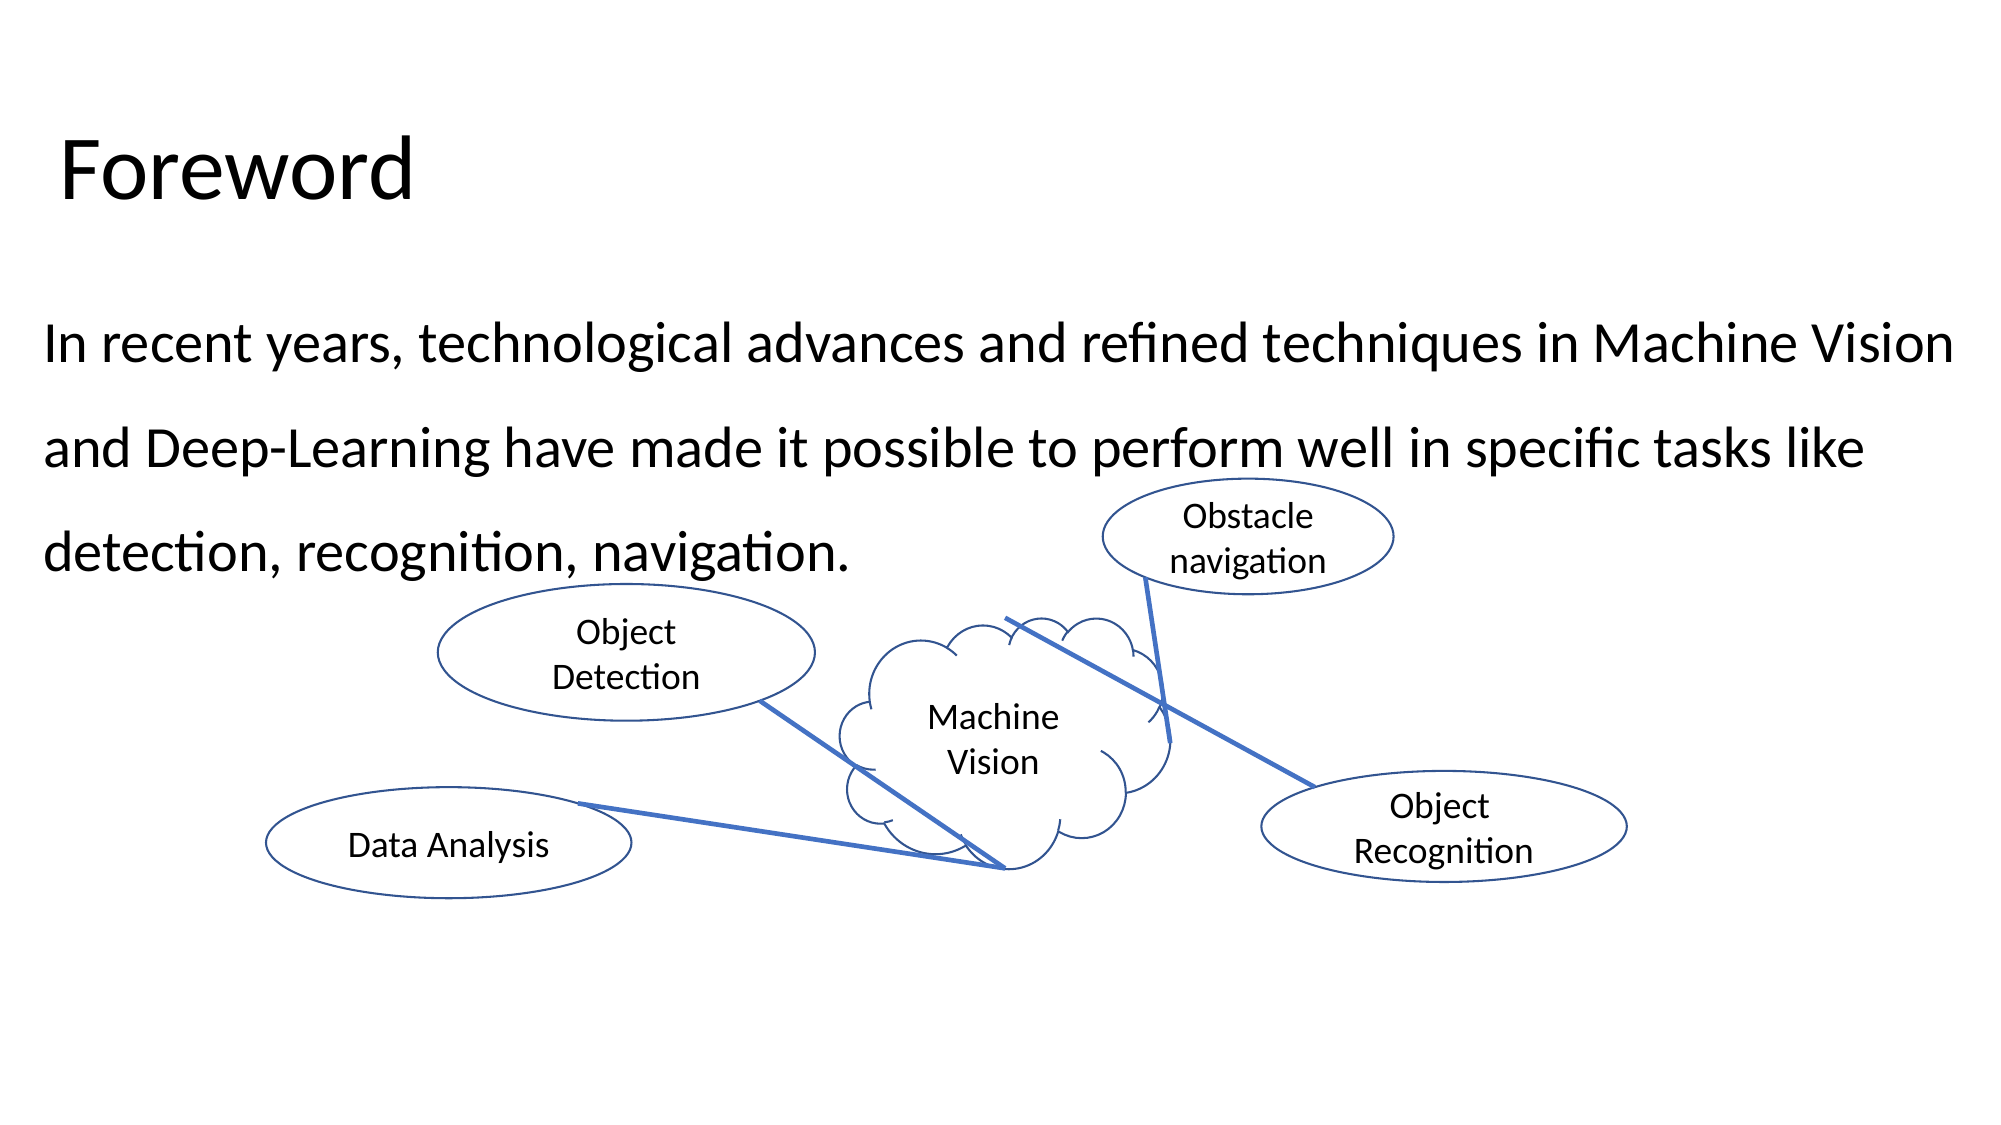

# Foreword

In recent years, technological advances and refined techniques in Machine Vision and Deep-Learning have made it possible to perform well in specific tasks like detection, recognition, navigation.
Obstacle navigation
Object Detection
Machine Vision
Object  Recognition
Data Analysis